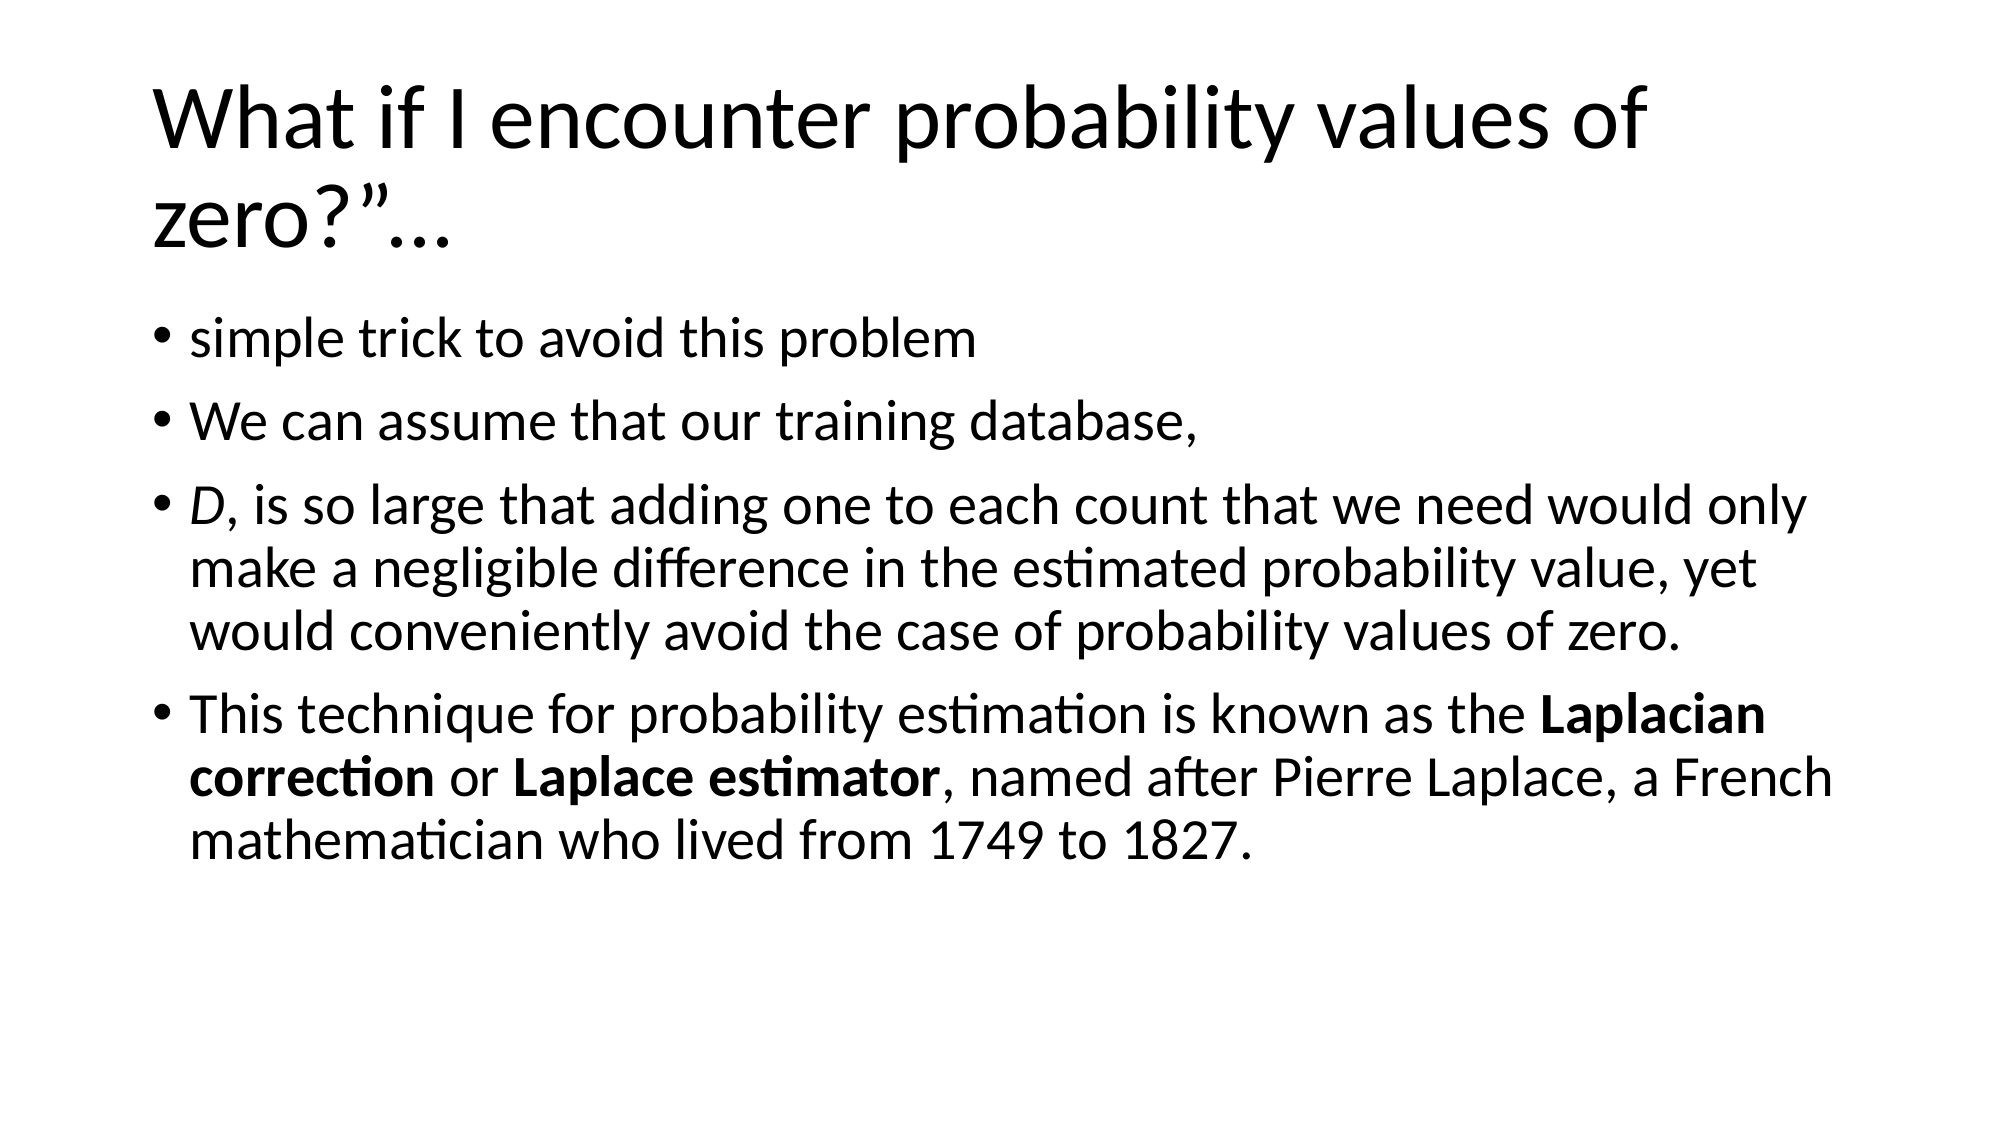

# What if I encounter probability values of zero?”...
simple trick to avoid this problem
We can assume that our training database,
D, is so large that adding one to each count that we need would only make a negligible difference in the estimated probability value, yet would conveniently avoid the case of probability values of zero.
This technique for probability estimation is known as the Laplacian correction or Laplace estimator, named after Pierre Laplace, a French mathematician who lived from 1749 to 1827.